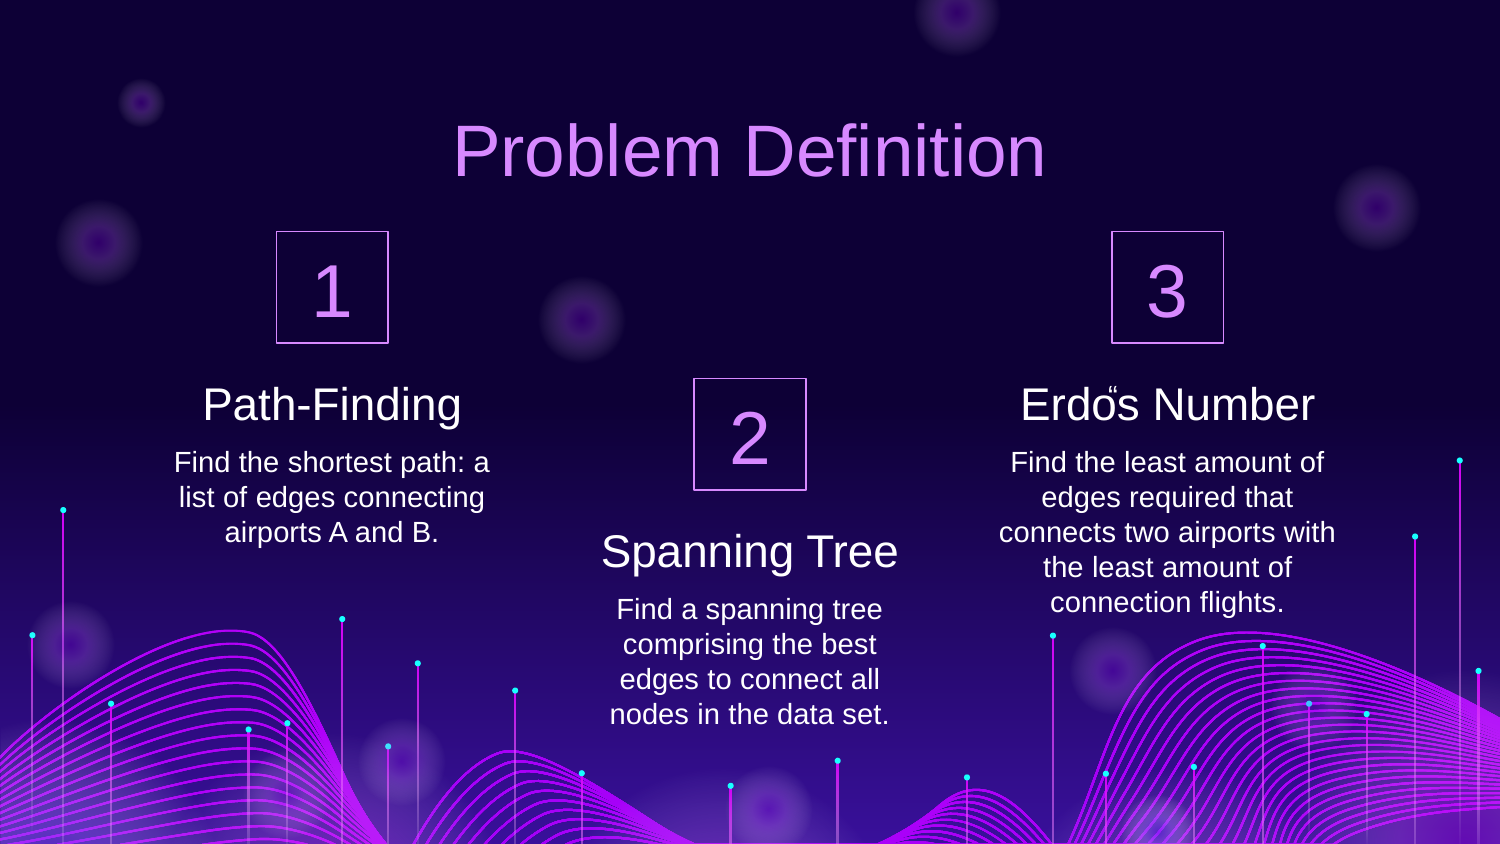

# Problem Definition

1
3

“
Path-Finding
Erdos Number
2
Find the shortest path: a list of edges connecting airports A and B.
Find the least amount of edges required that connects two airports with the least amount of connection flights.
Spanning Tree
Find a spanning tree comprising the best edges to connect all nodes in the data set.